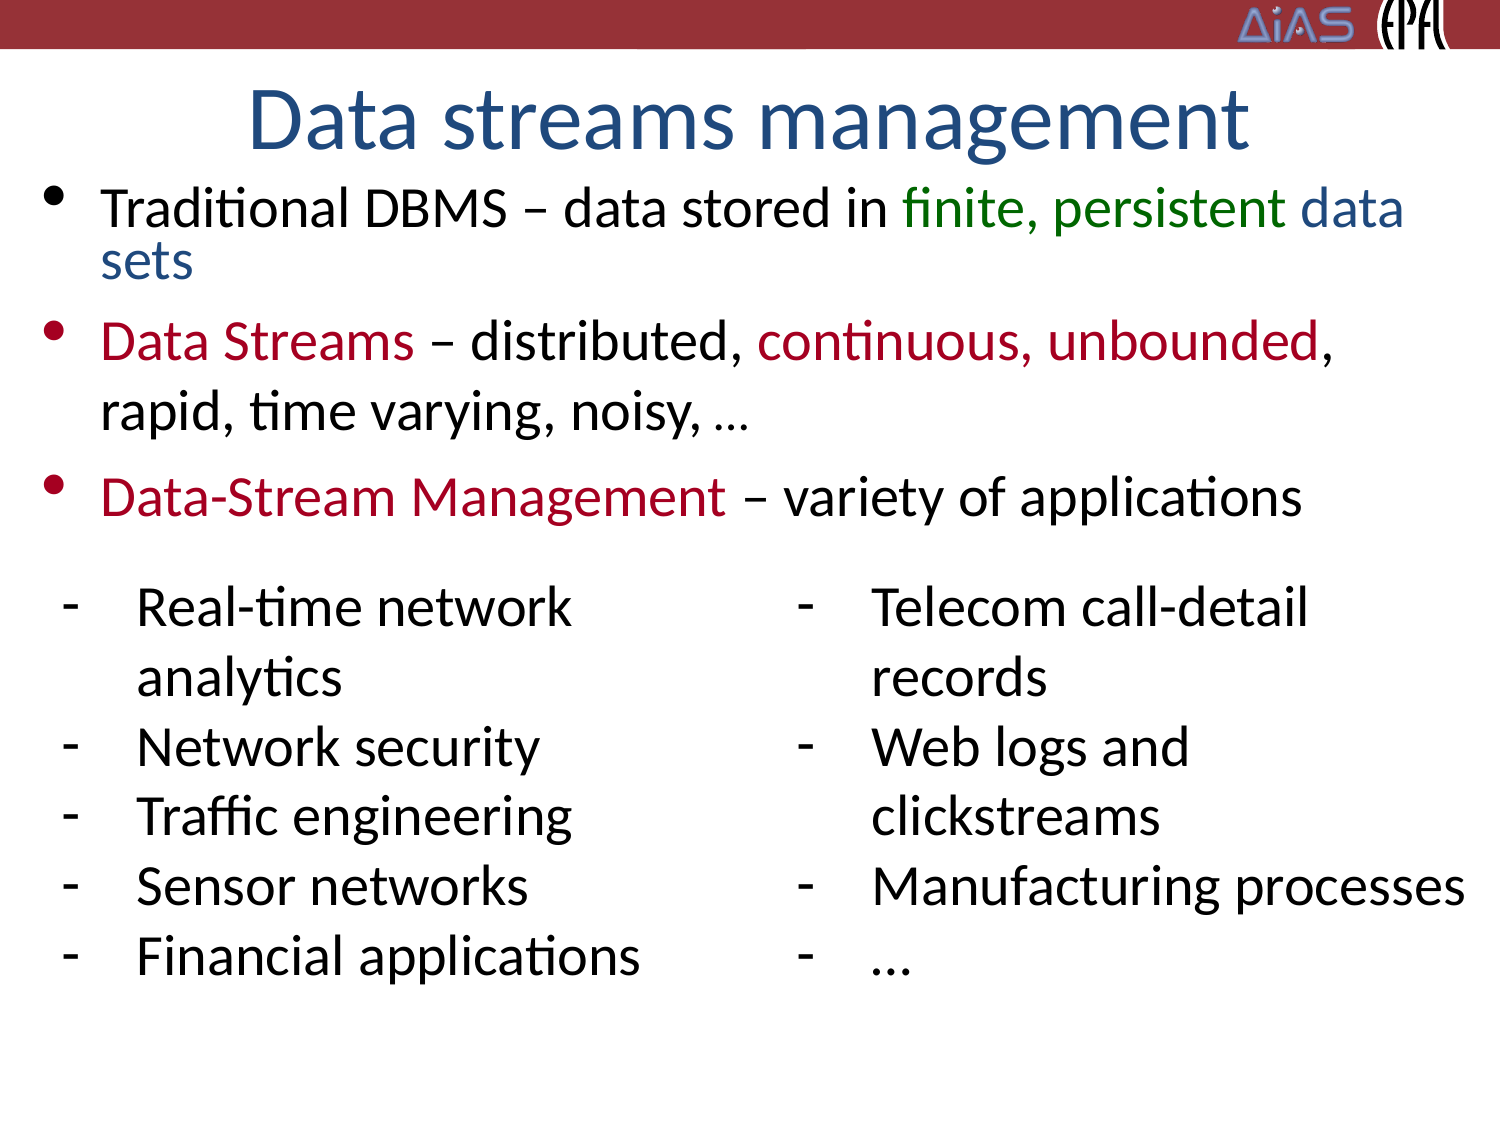

# Data streams management
Traditional DBMS – data stored in finite, persistent data sets
Data Streams – distributed, continuous, unbounded, rapid, time varying, noisy, …
Data-Stream Management – variety of applications
Real-time network analytics
Network security
Traffic engineering
Sensor networks
Financial applications

Telecom call-detail records
Web logs and clickstreams
Manufacturing processes
…